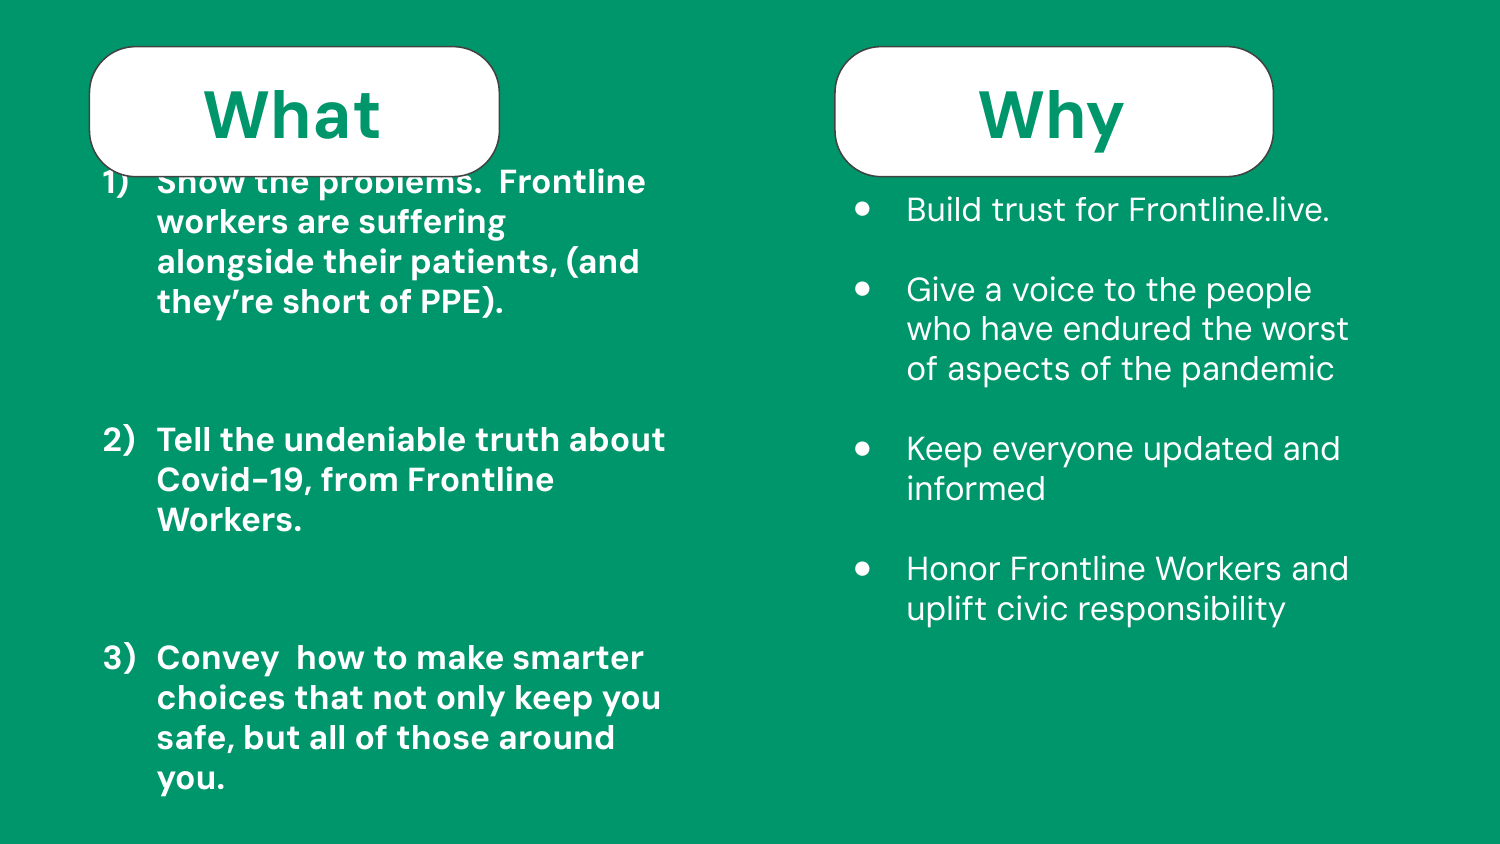

Why
What
Build trust for Frontline.live.

Give a voice to the people who have endured the worst of aspects of the pandemic

Keep everyone updated and informed

Honor Frontline Workers and uplift civic responsibility
Show the problems.  Frontline workers are suffering alongside their patients, (and they’re short of PPE).

Tell the undeniable truth about Covid-19, from Frontline Workers.

Convey  how to make smarter choices that not only keep you safe, but all of those around you.